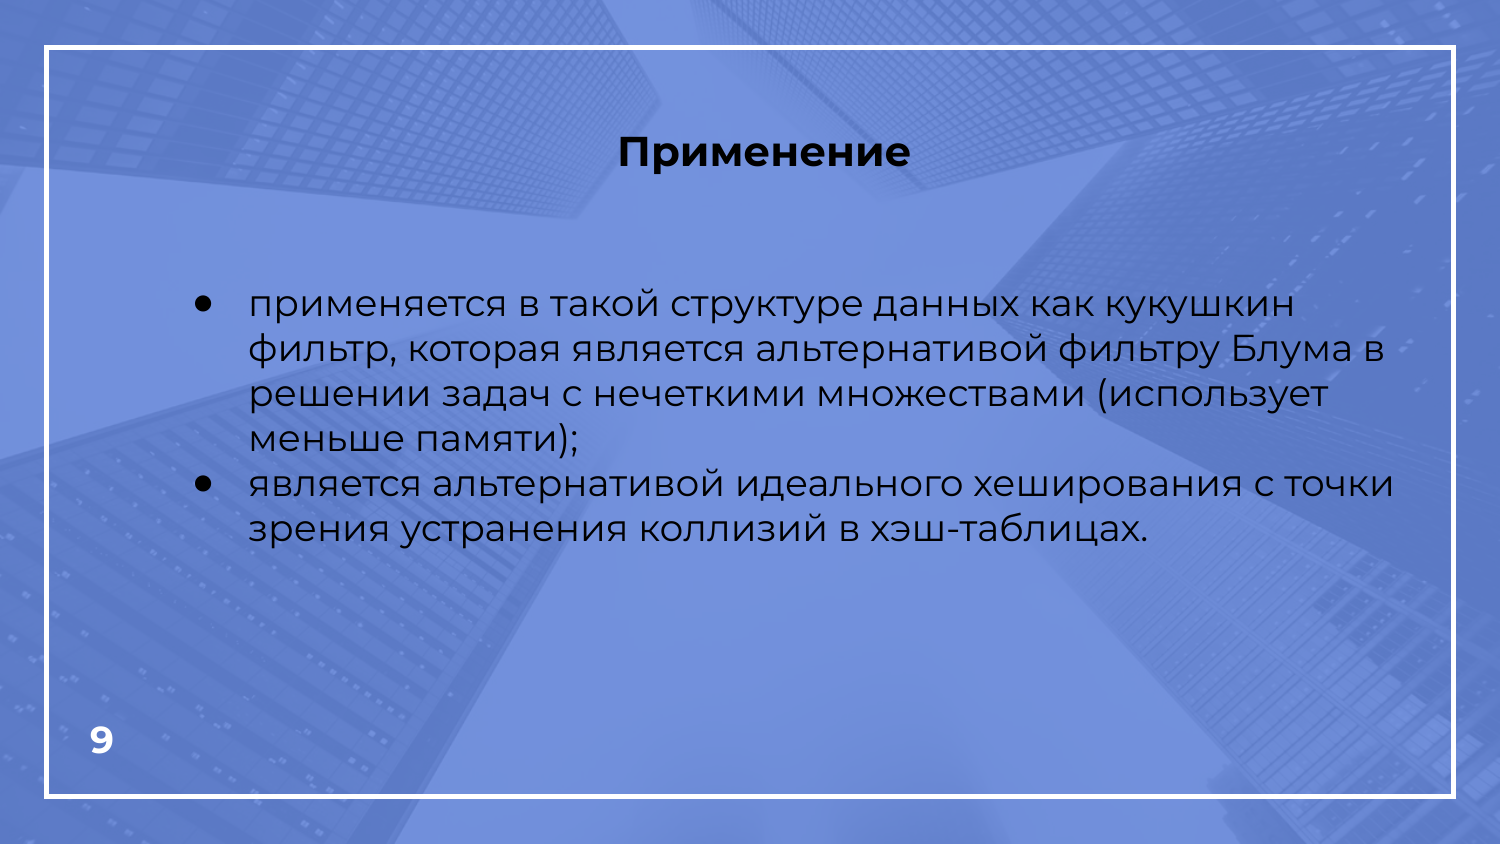

Применение

применяется в такой структуре данных как кукушкин фильтр, которая является альтернативой фильтру Блума в решении задач с нечеткими множествами (использует меньше памяти);
является альтернативой идеального хеширования с точки зрения устранения коллизий в хэш-таблицах.
9